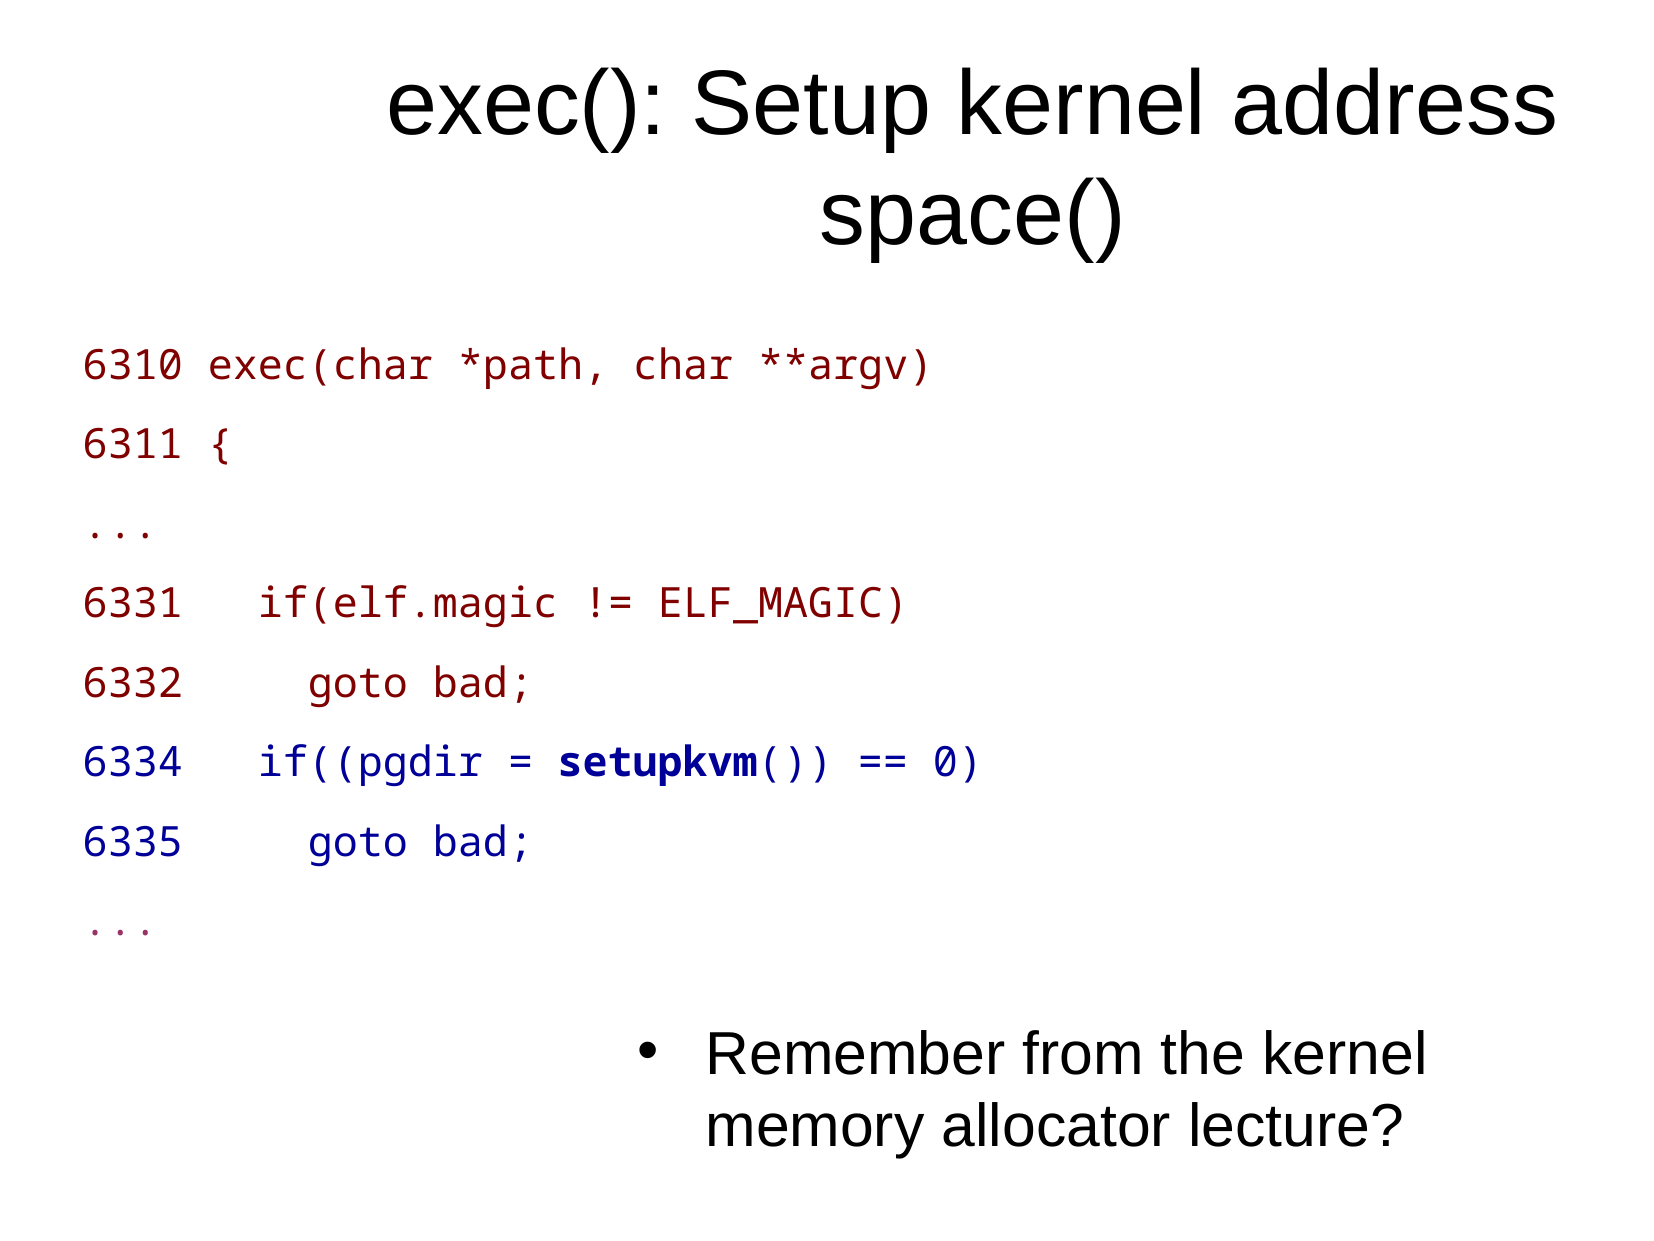

exec(): Setup kernel address space()
6310 exec(char *path, char **argv)
6311 {
...
6331   if(elf.magic != ELF_MAGIC)
6332     goto bad;
6334   if((pgdir = setupkvm()) == 0)
6335     goto bad;
...

Remember from the kernel memory allocator lecture?